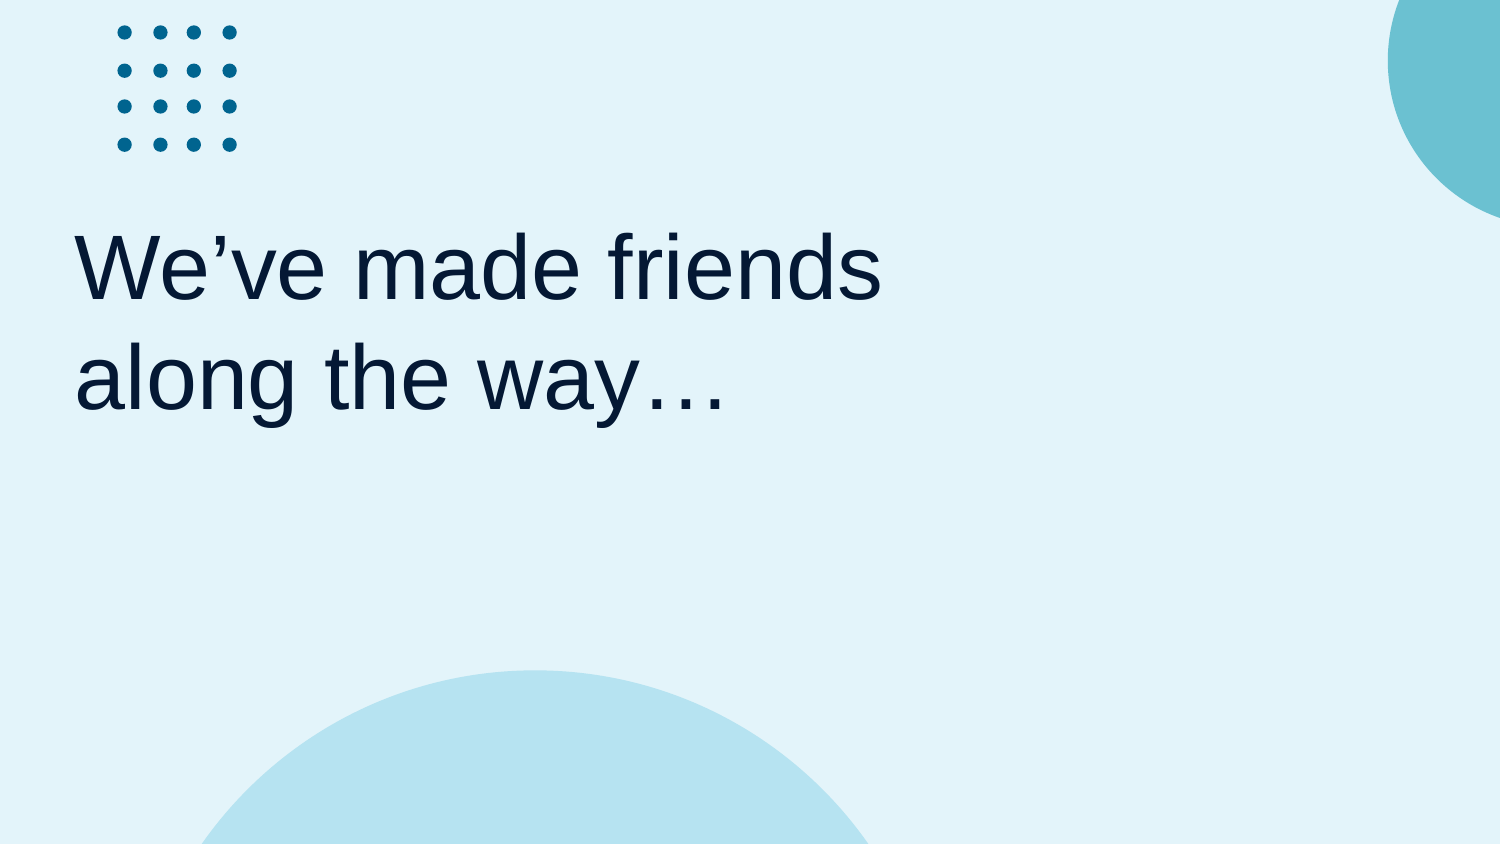

# We’ve made friends along the way…